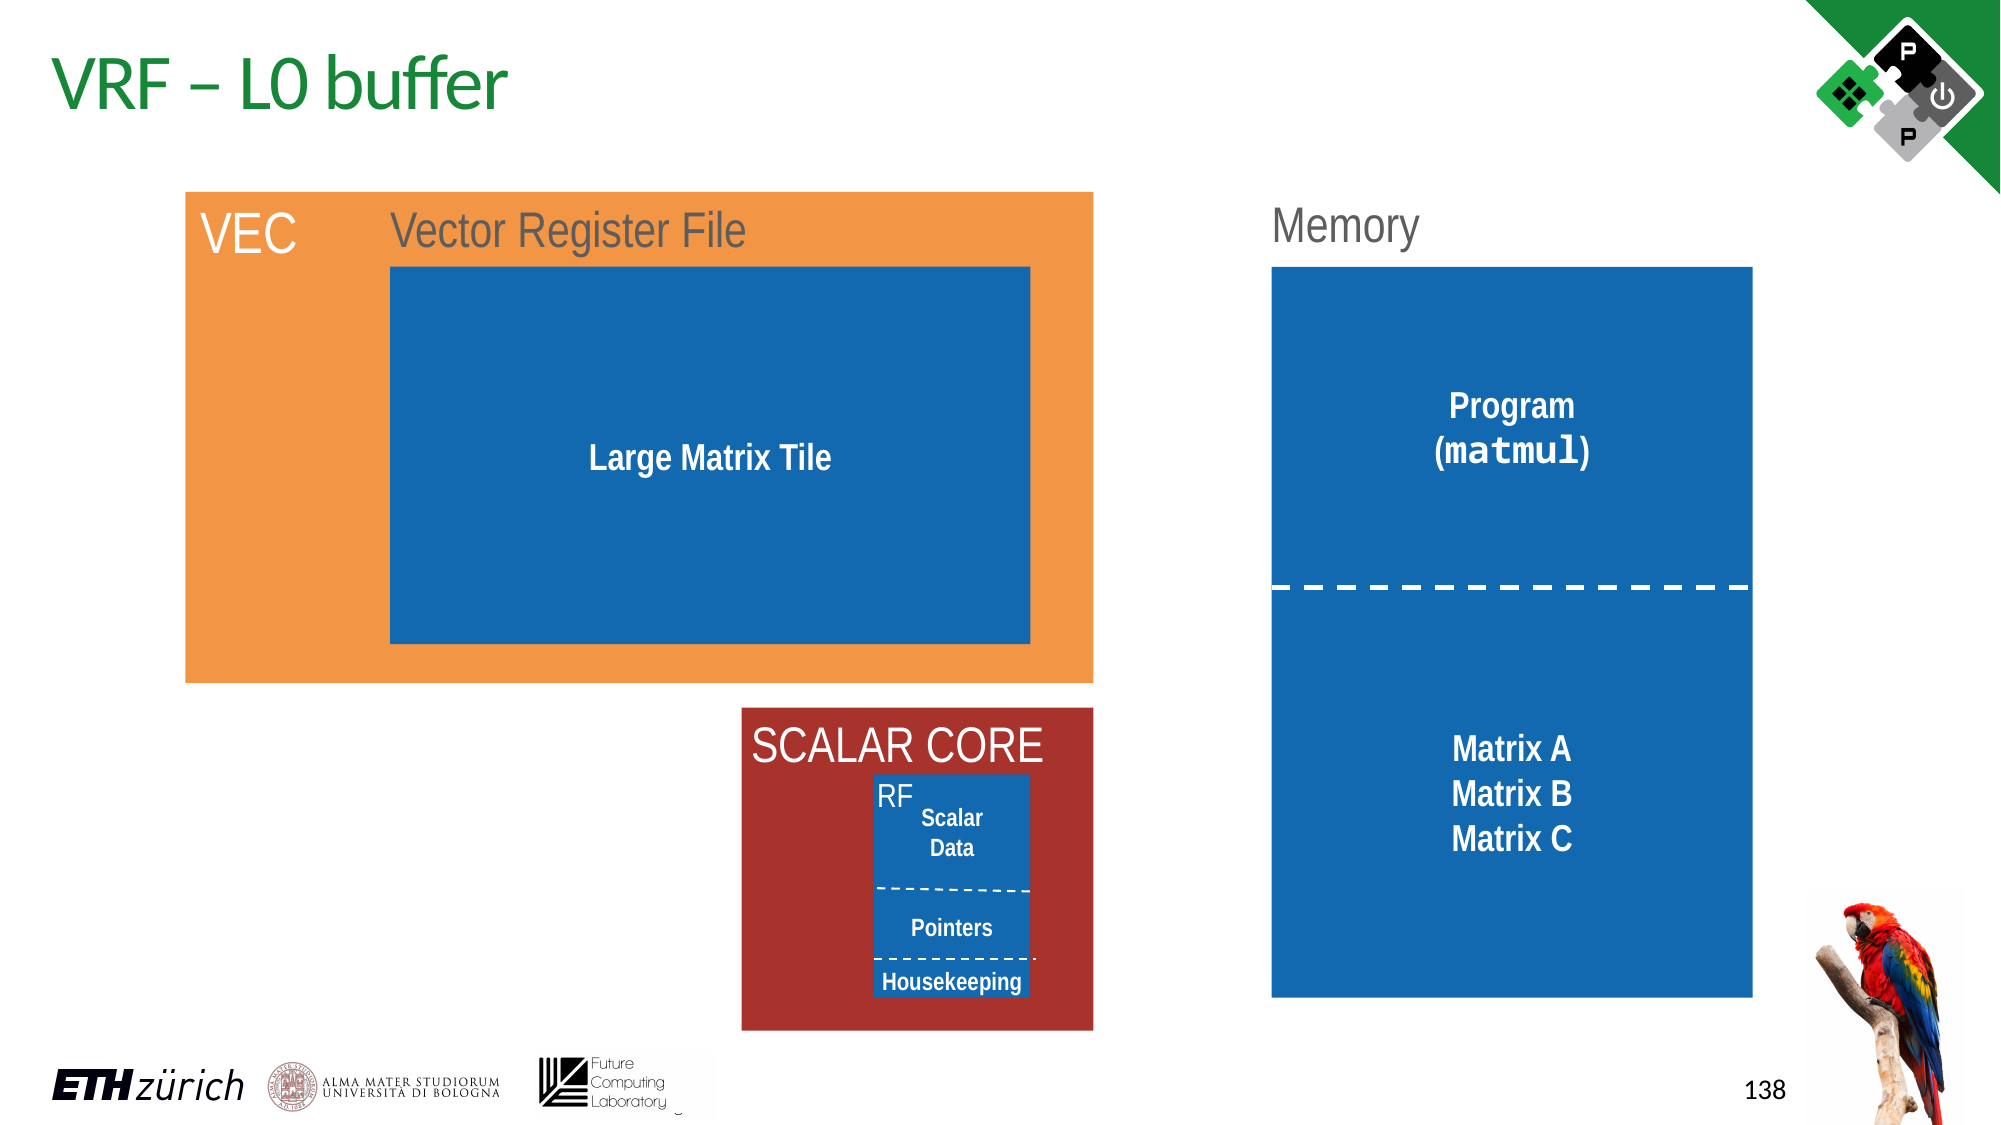

# VRF – L0 buffer
Memory

VEC
Vector Register File
Large Matrix Tile
Program
(matmul)
Matrix A
Matrix B
Matrix C

SCALAR CORE
RF
Scalar
Data
3x3
Matrix Tile
Pointers
Housekeeping
138